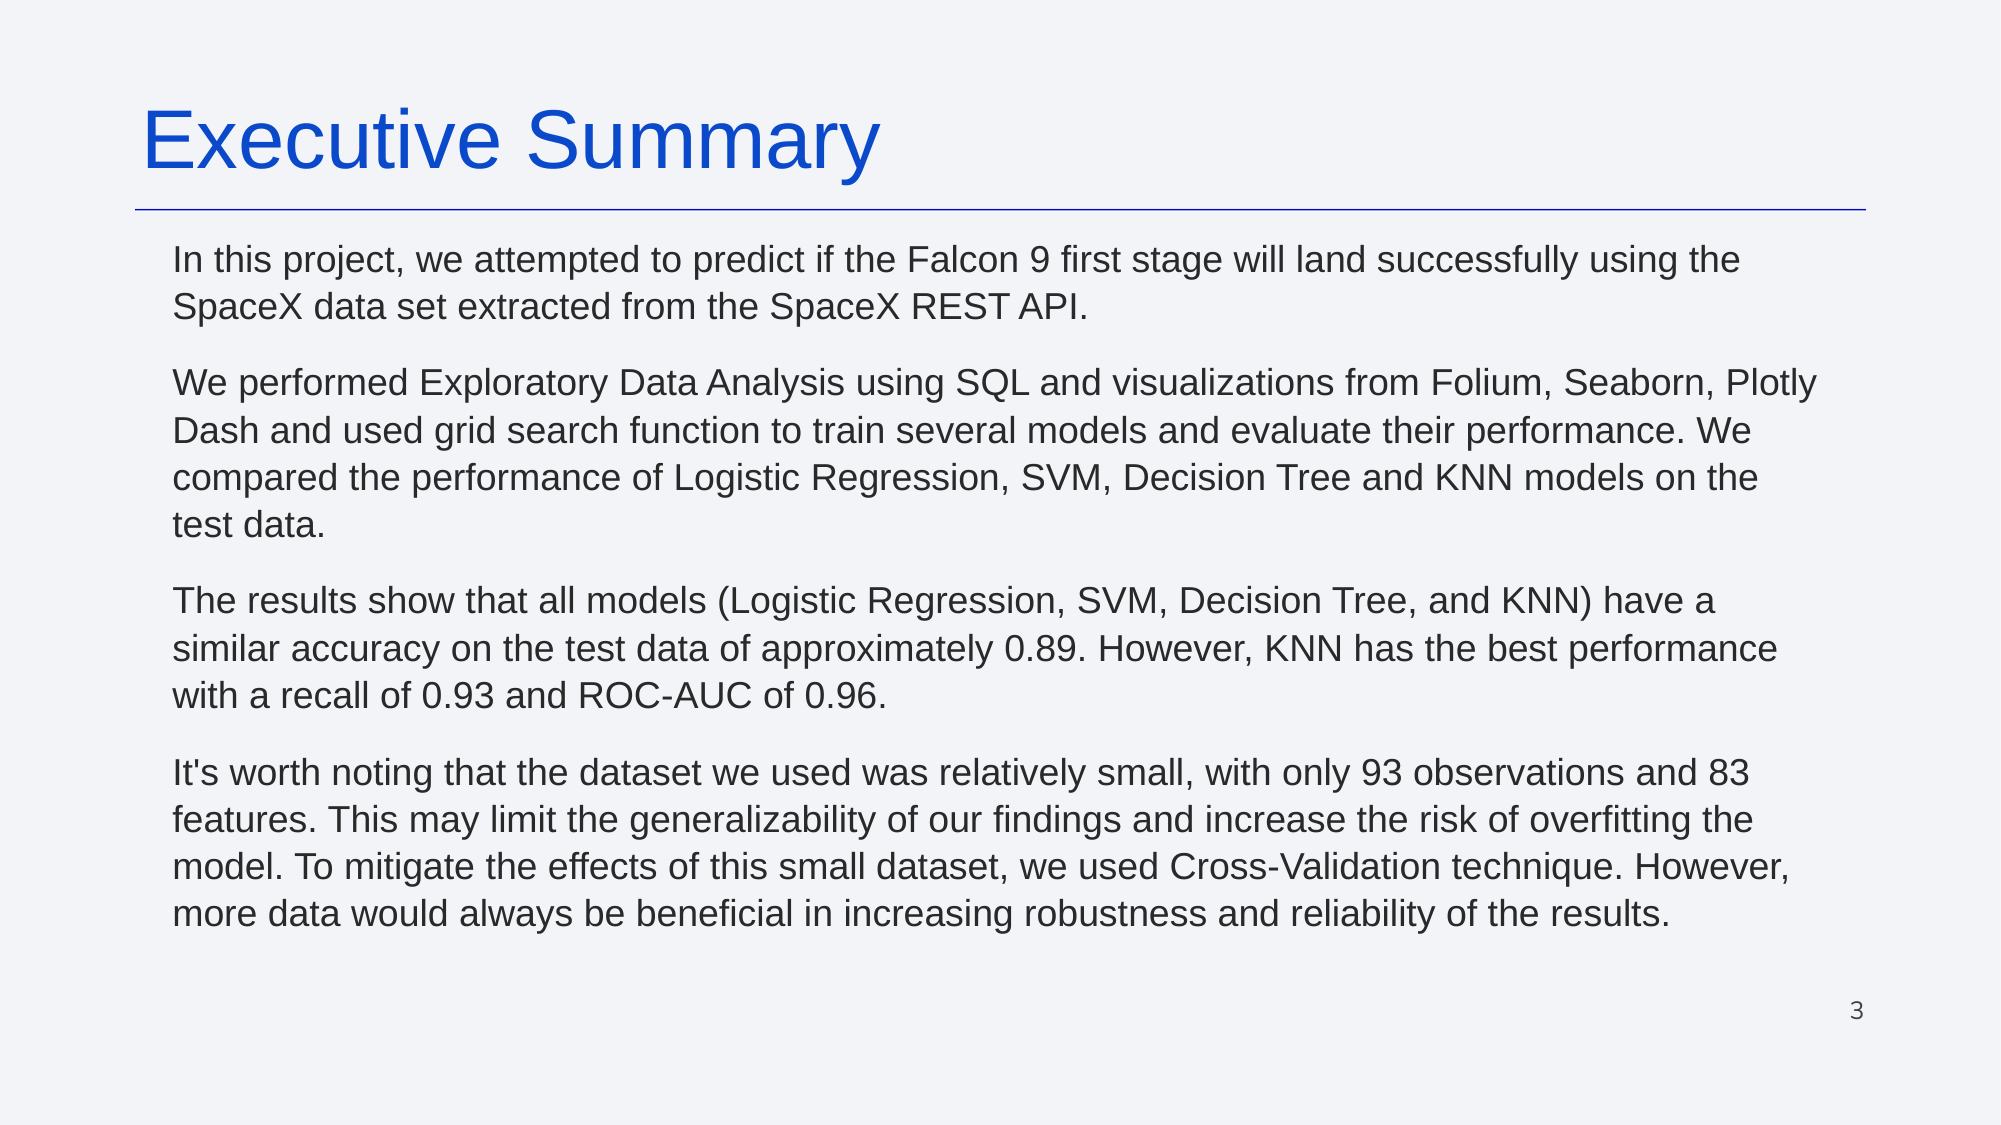

Executive Summary
In this project, we attempted to predict if the Falcon 9 first stage will land successfully using the SpaceX data set extracted from the SpaceX REST API.
We performed Exploratory Data Analysis using SQL and visualizations from Folium, Seaborn, Plotly Dash and used grid search function to train several models and evaluate their performance. We compared the performance of Logistic Regression, SVM, Decision Tree and KNN models on the test data.
The results show that all models (Logistic Regression, SVM, Decision Tree, and KNN) have a similar accuracy on the test data of approximately 0.89. However, KNN has the best performance with a recall of 0.93 and ROC-AUC of 0.96.
It's worth noting that the dataset we used was relatively small, with only 93 observations and 83 features. This may limit the generalizability of our findings and increase the risk of overfitting the model. To mitigate the effects of this small dataset, we used Cross-Validation technique. However, more data would always be beneficial in increasing robustness and reliability of the results.
3